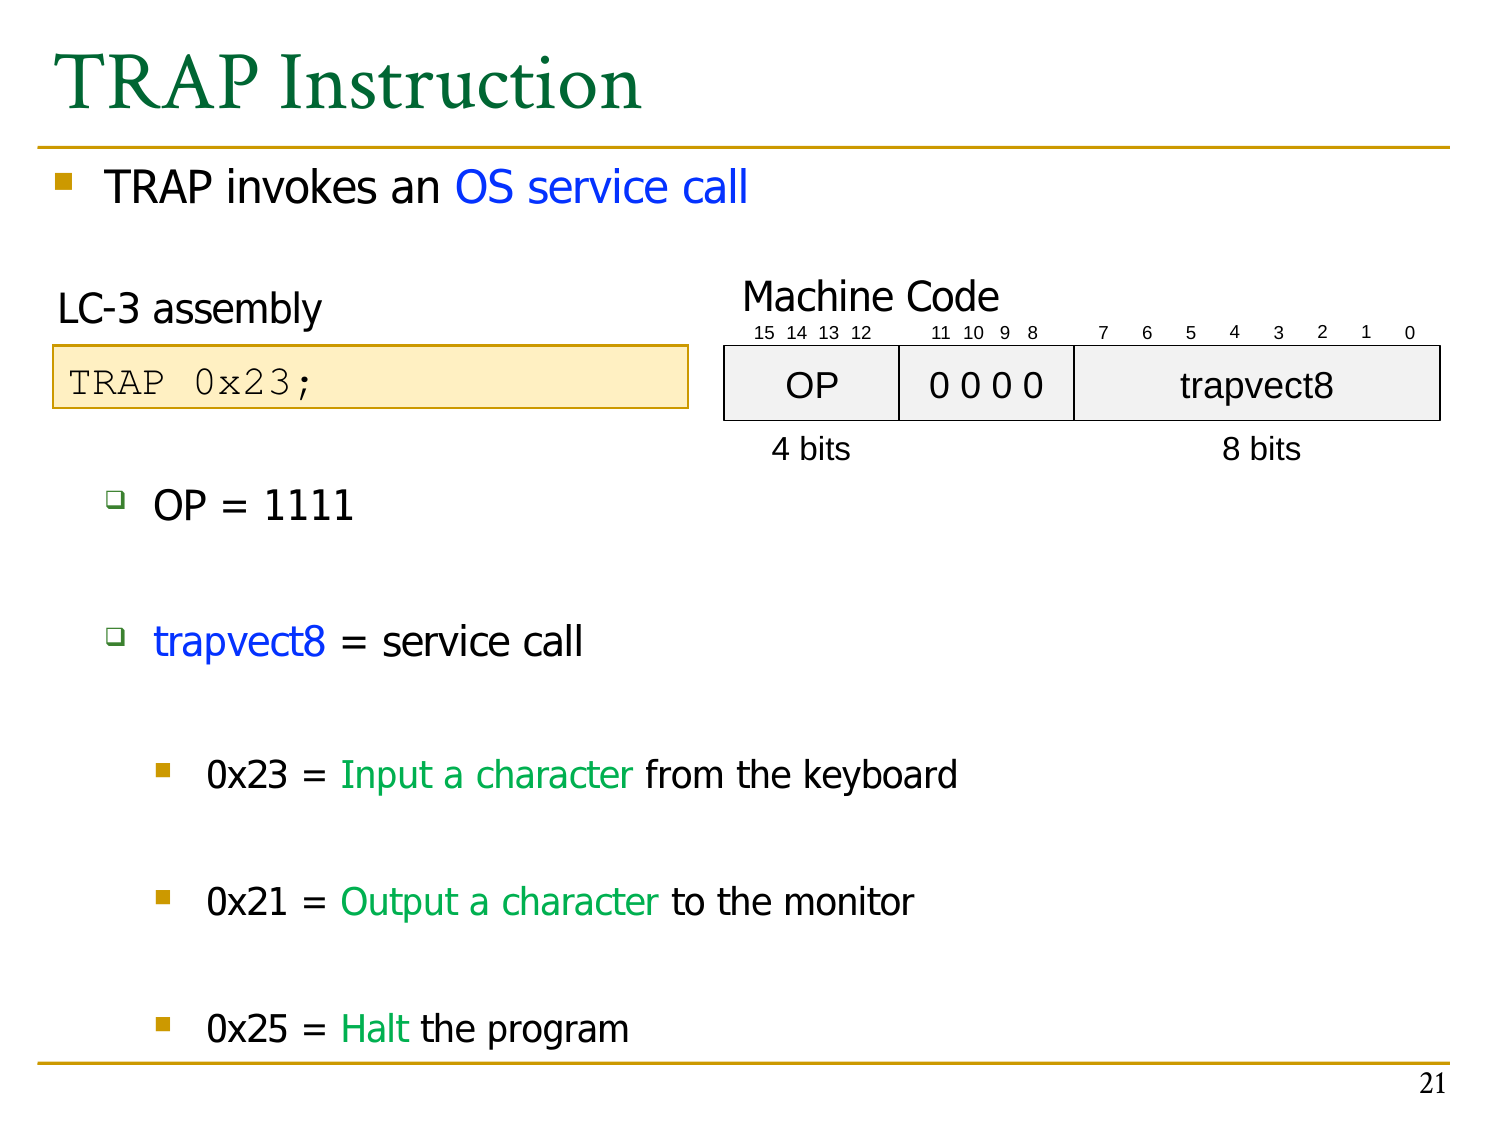

# TRAP Instruction
TRAP invokes an OS service call

OP = 1111

trapvect8 = service call

0x23 = Input a character from the keyboard

0x21 = Output a character to the monitor

0x25 = Halt the program
Machine Code
LC-3 assembly
2
1
4
11
10
8
7
15
14
12
5
0
3
9
6
13
OP
0 0 0 0
trapvect8
4 bits
8 bits
TRAP 0x23;
21